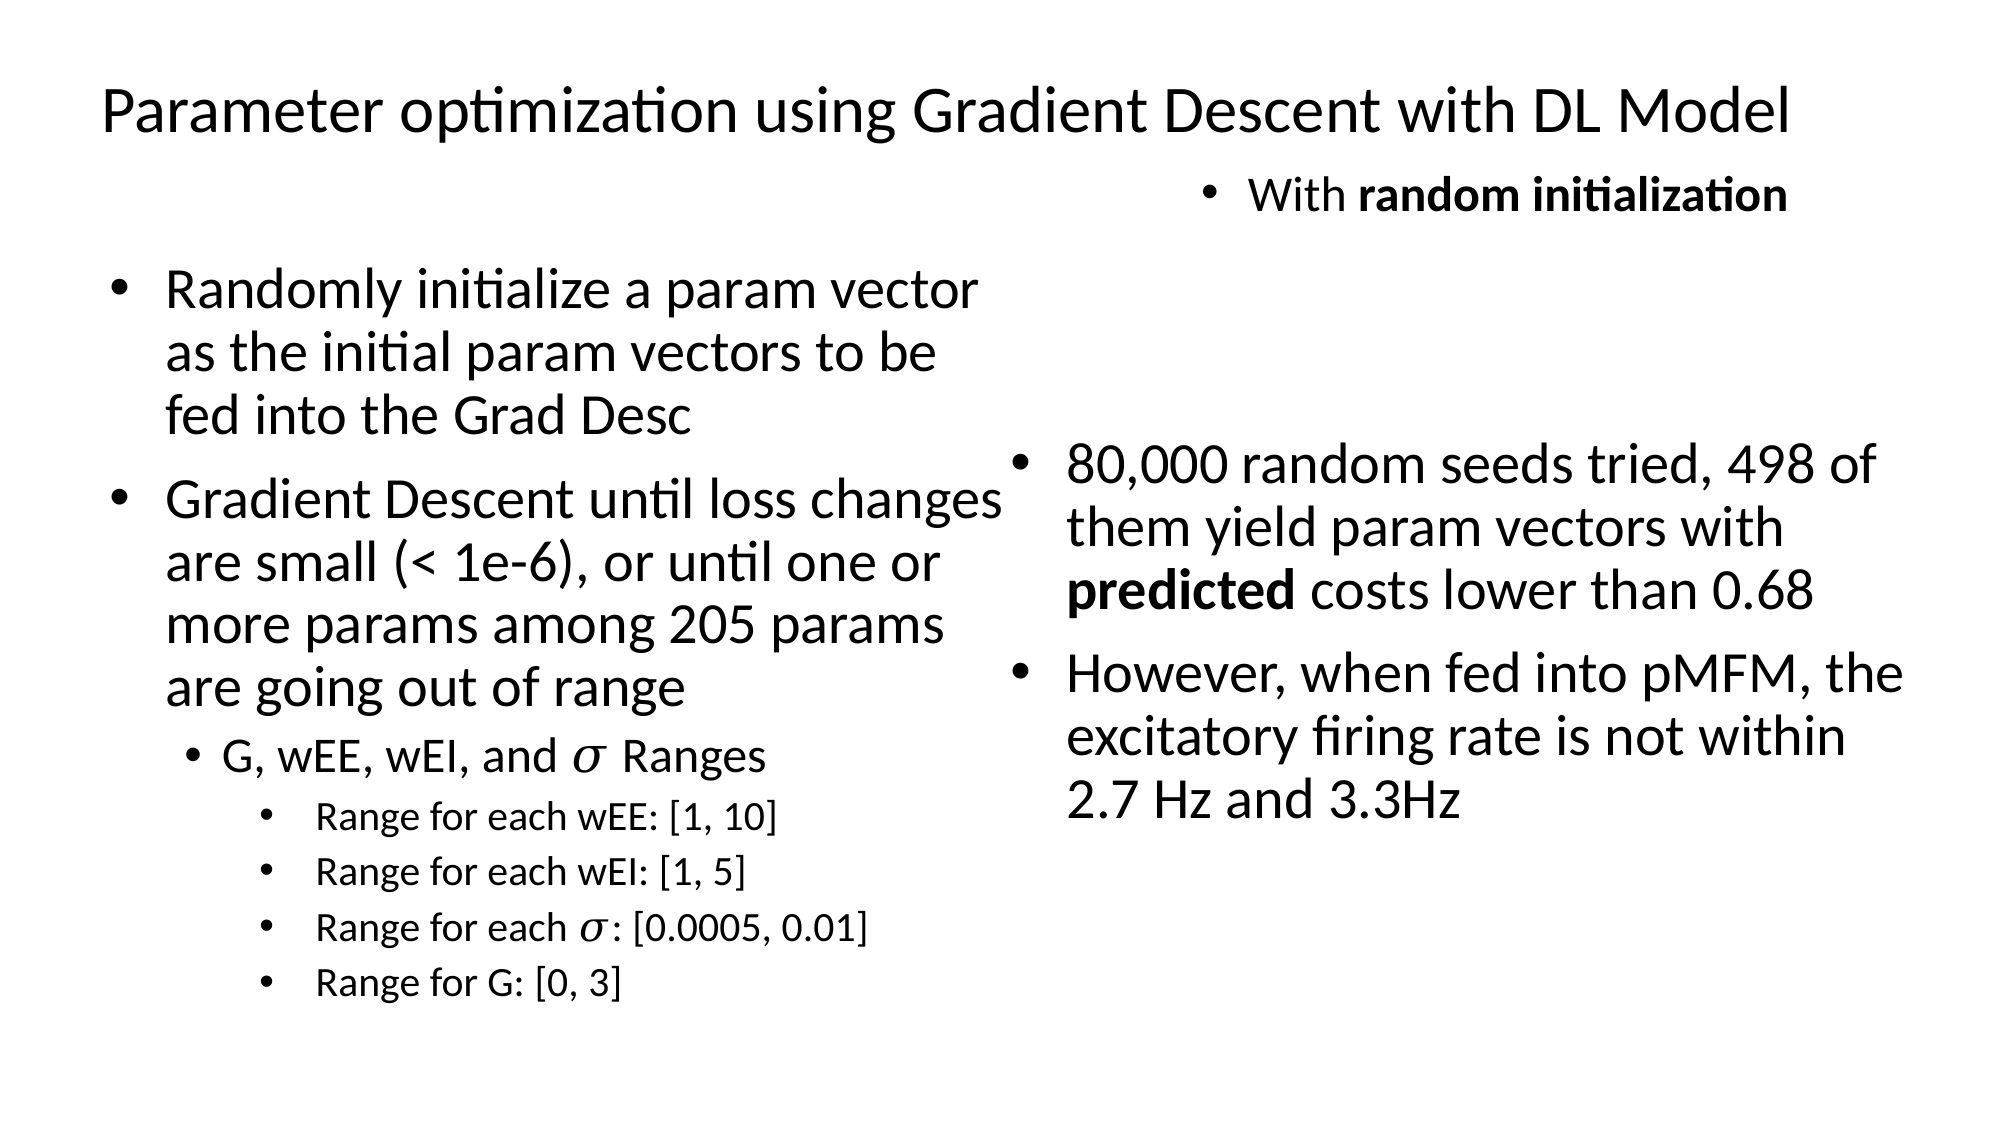

# Parameter optimization using Gradient Descent with DL Model
With random initialization
Randomly initialize a param vector as the initial param vectors to be fed into the Grad Desc
Gradient Descent until loss changes are small (< 1e-6), or until one or more params among 205 params are going out of range
G, wEE, wEI, and 𝜎 Ranges
Range for each wEE: [1, 10]
Range for each wEI: [1, 5]
Range for each 𝜎: [0.0005, 0.01]
Range for G: [0, 3]
80,000 random seeds tried, 498 of them yield param vectors with predicted costs lower than 0.68
However, when fed into pMFM, the excitatory firing rate is not within 2.7 Hz and 3.3Hz